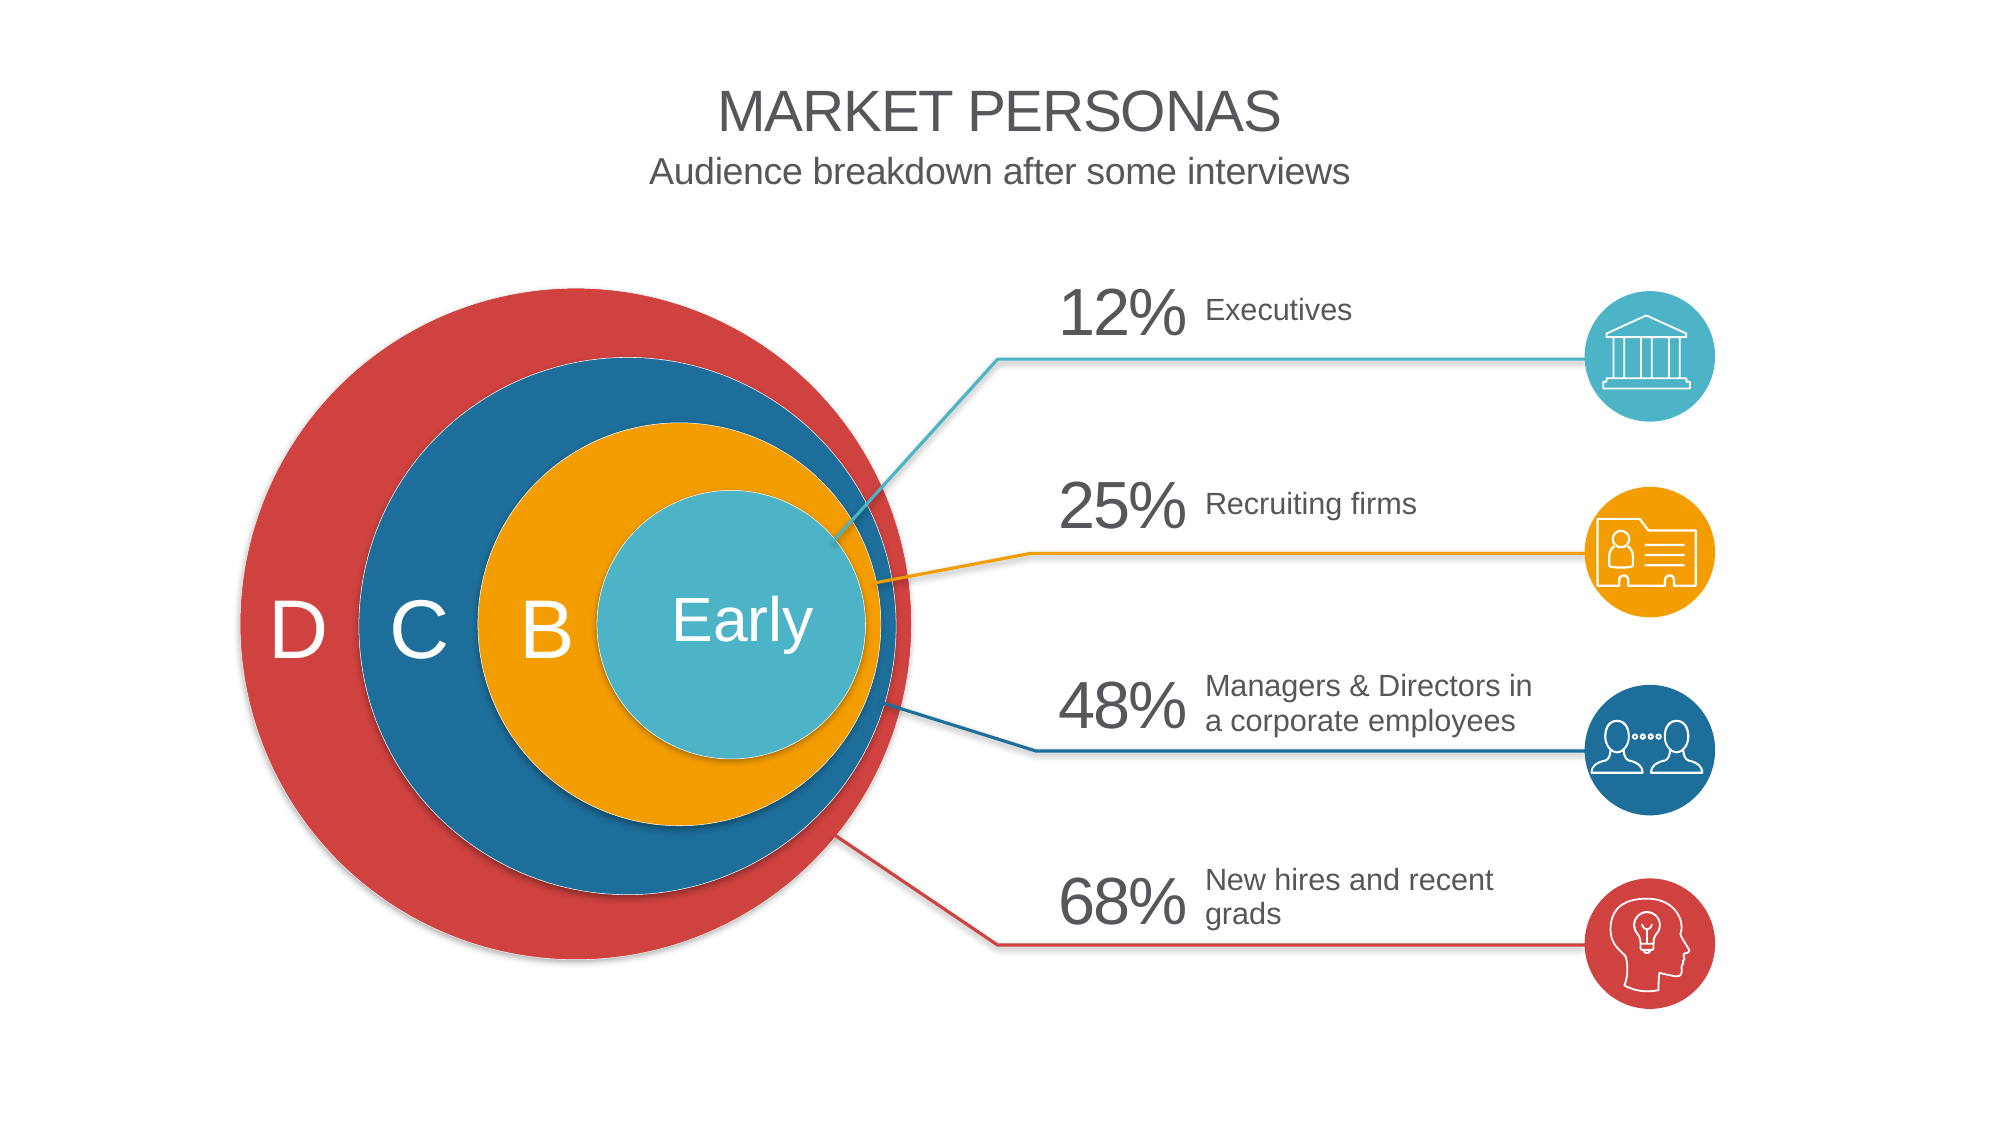

# MARKET PERSONAS
Audience breakdown after some interviews
12%
Executives

25%
Recruiting firms

D
C
B
Early
Managers & Directors in a corporate employees
48%

New hires and recent grads
68%